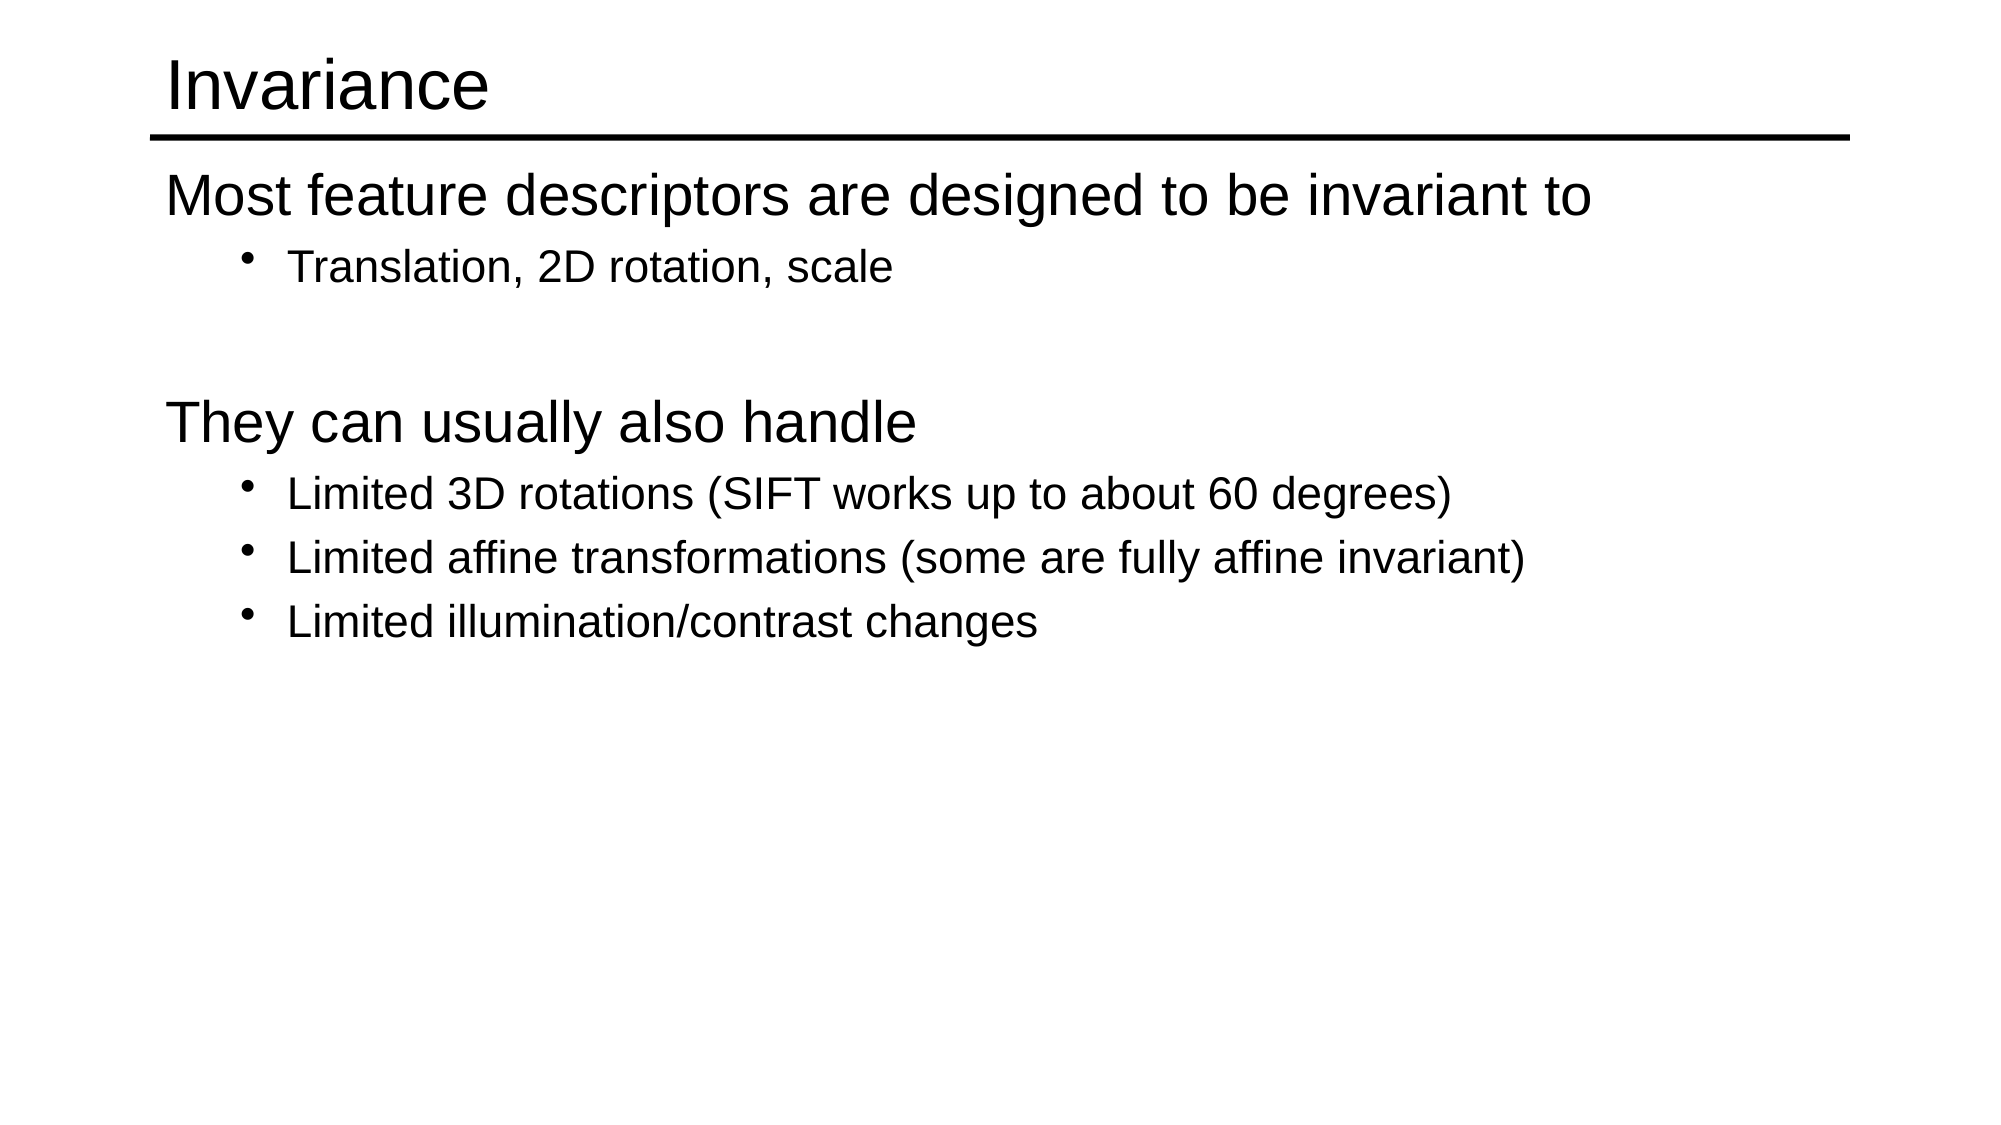

# Invariance
Most feature descriptors are designed to be invariant to
Translation, 2D rotation, scale

They can usually also handle
Limited 3D rotations (SIFT works up to about 60 degrees)
Limited affine transformations (some are fully affine invariant)
Limited illumination/contrast changes